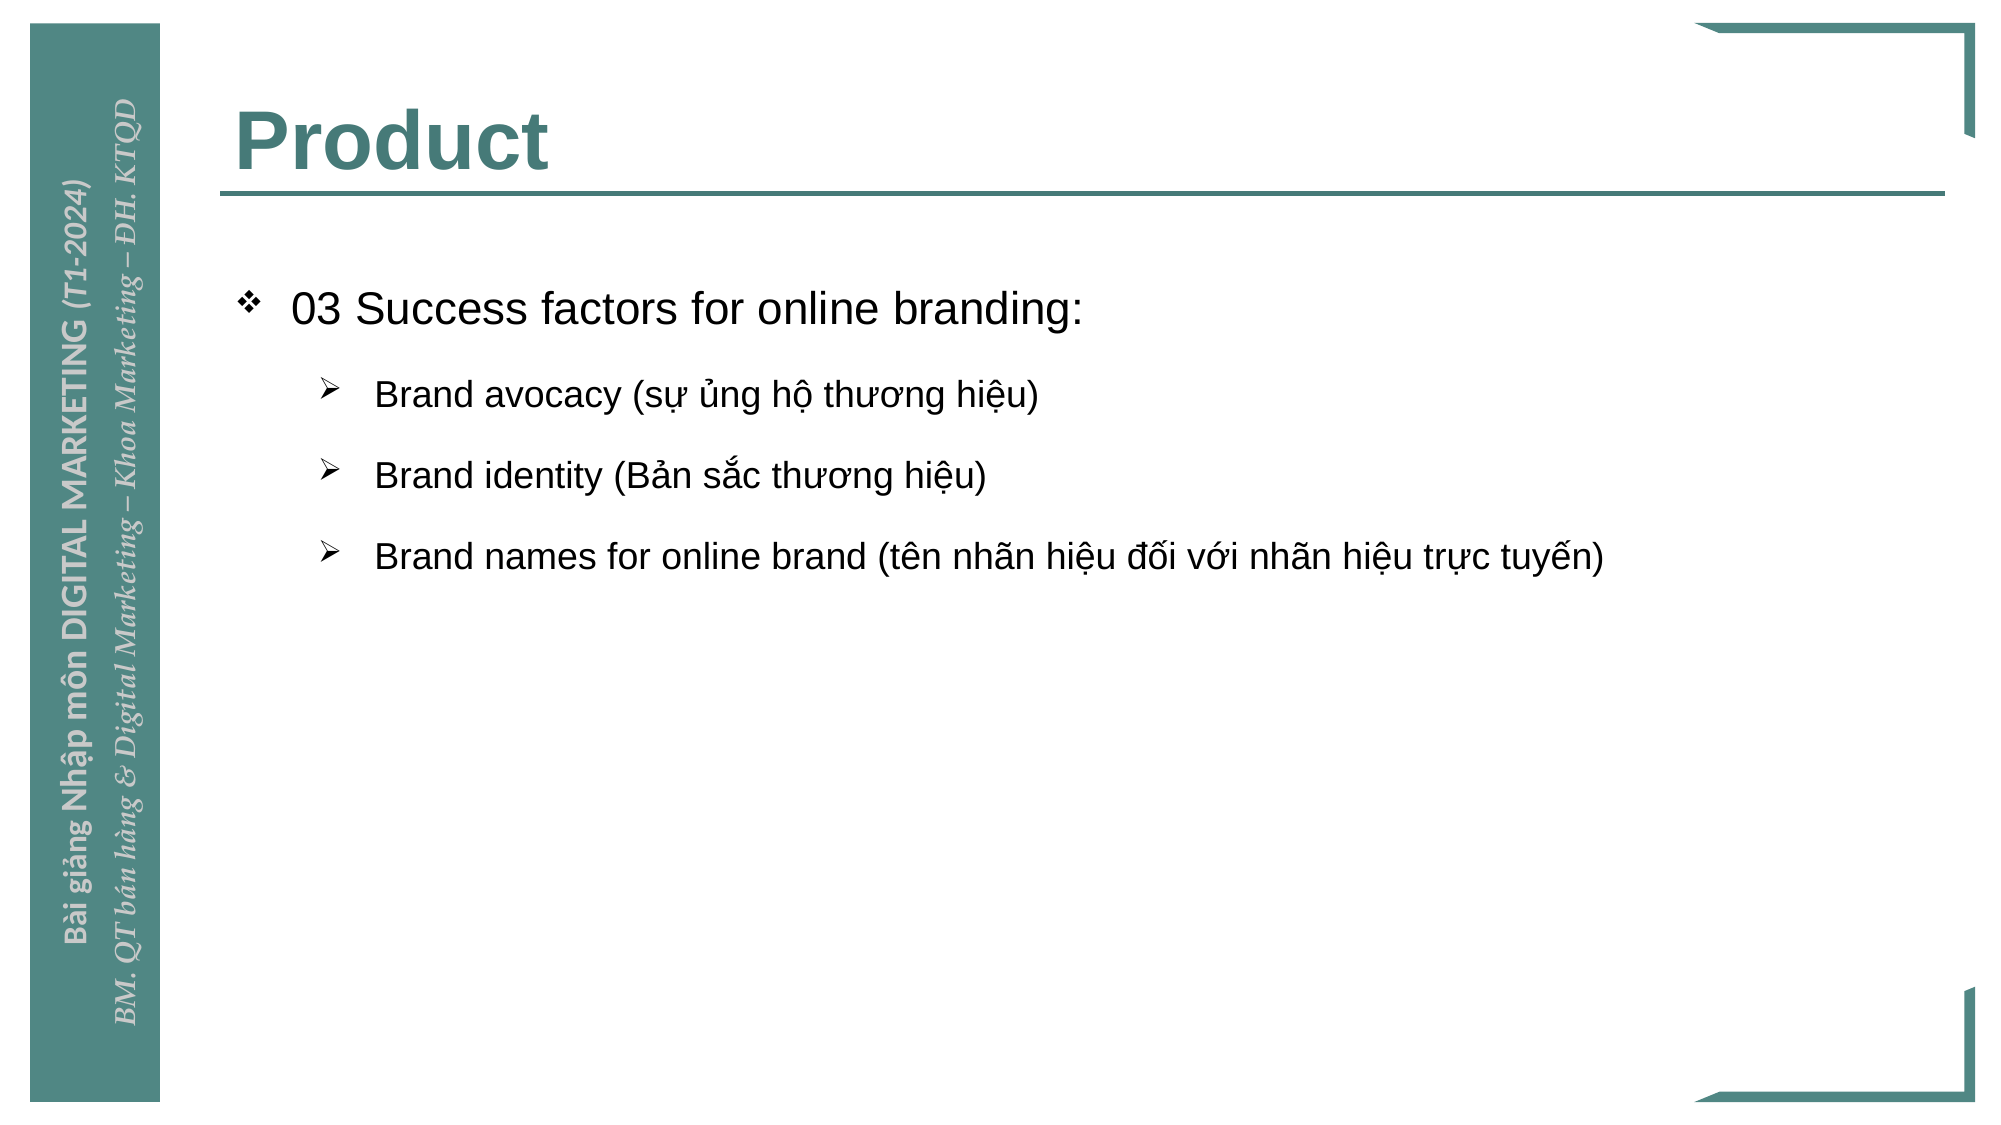

# Product
03 Success factors for online branding:
Brand avocacy (sự ủng hộ thương hiệu)
Brand identity (Bản sắc thương hiệu)
Brand names for online brand (tên nhãn hiệu đối với nhãn hiệu trực tuyến)